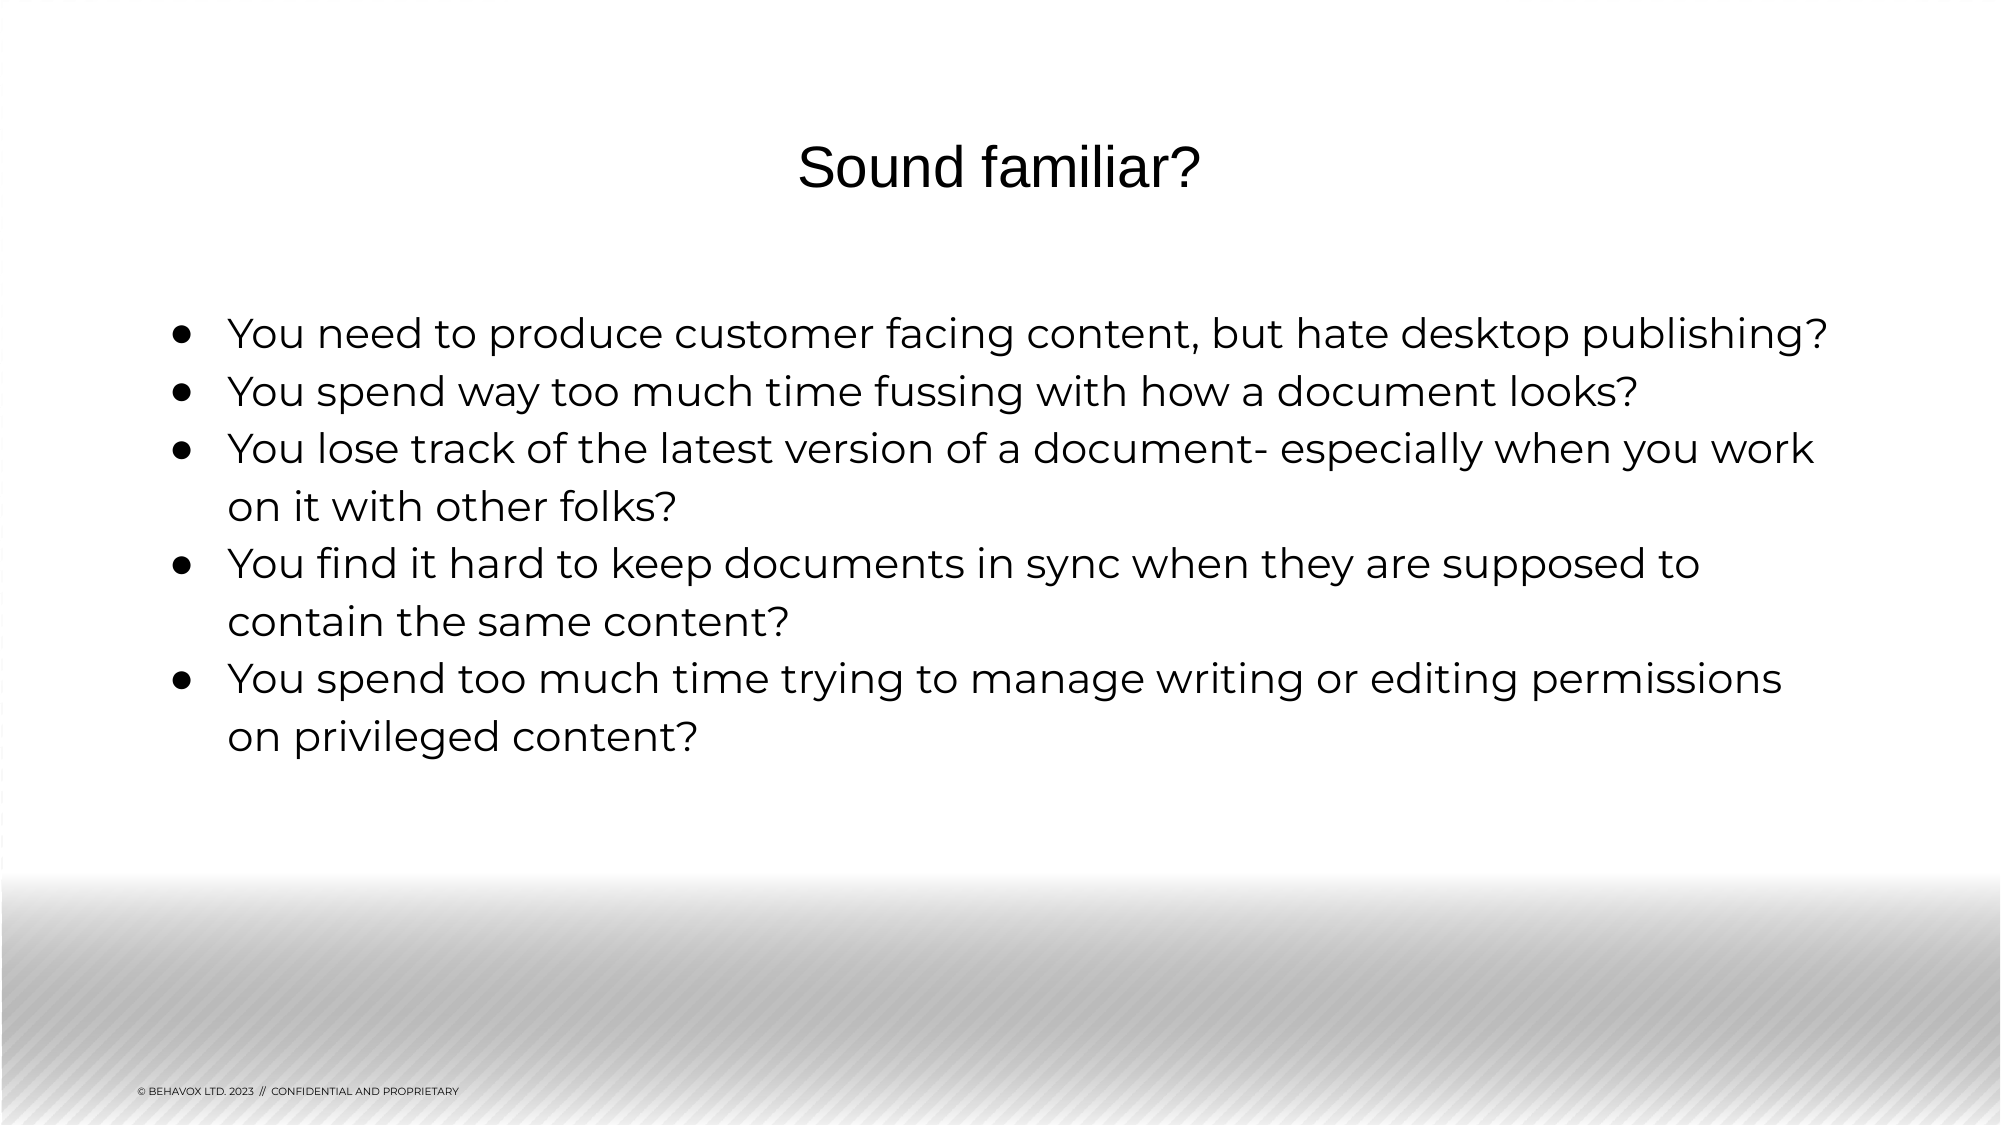

# Sound familiar?
You need to produce customer facing content, but hate desktop publishing?
You spend way too much time fussing with how a document looks?
You lose track of the latest version of a document- especially when you work on it with other folks?
You find it hard to keep documents in sync when they are supposed to contain the same content?
You spend too much time trying to manage writing or editing permissions on privileged content?